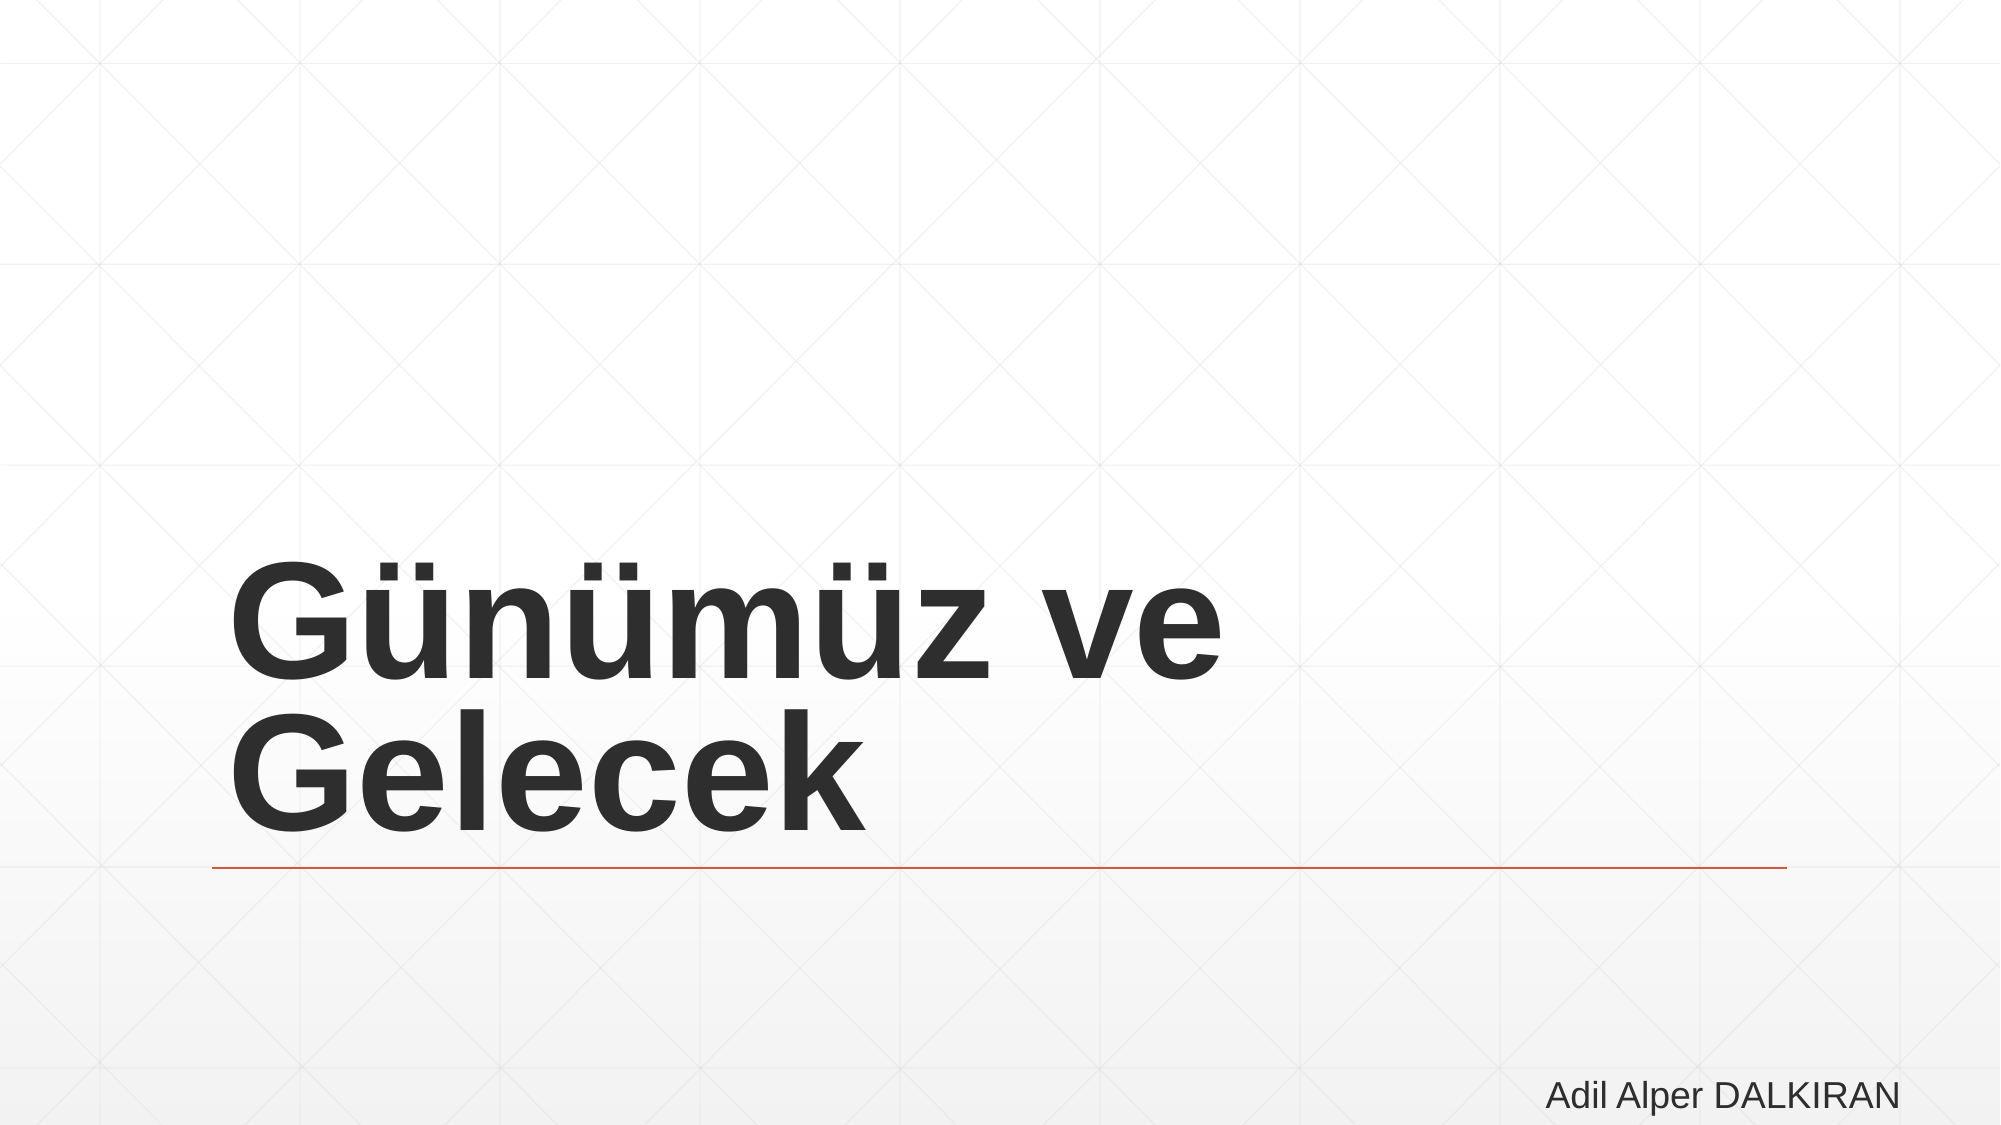

# Günümüz ve Gelecek

Adil Alper DALKIRAN